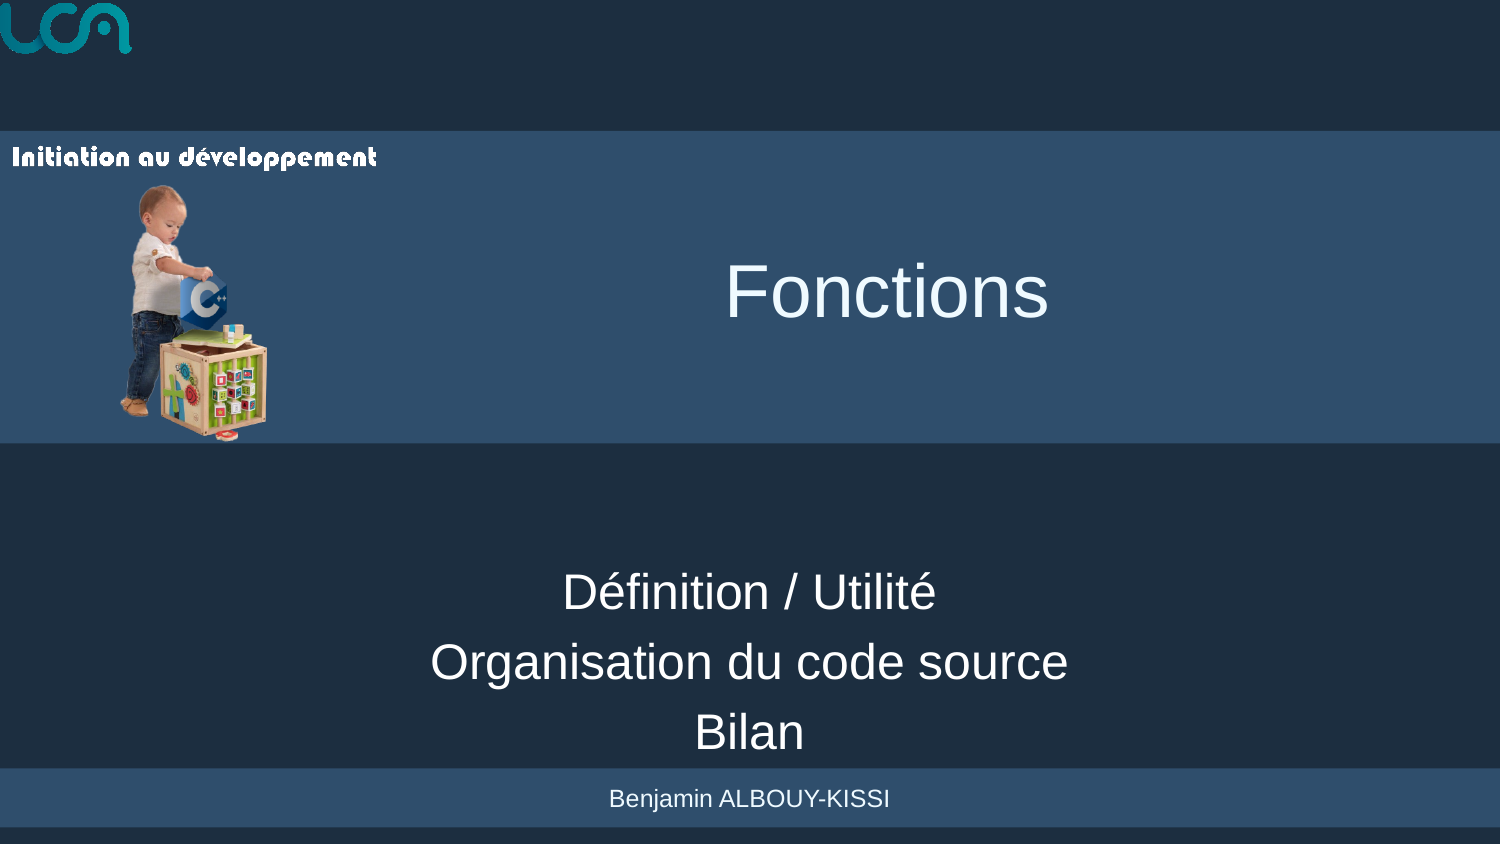

# Fonctions
Définition / Utilité
Organisation du code source
Bilan
Benjamin ALBOUY-KISSI